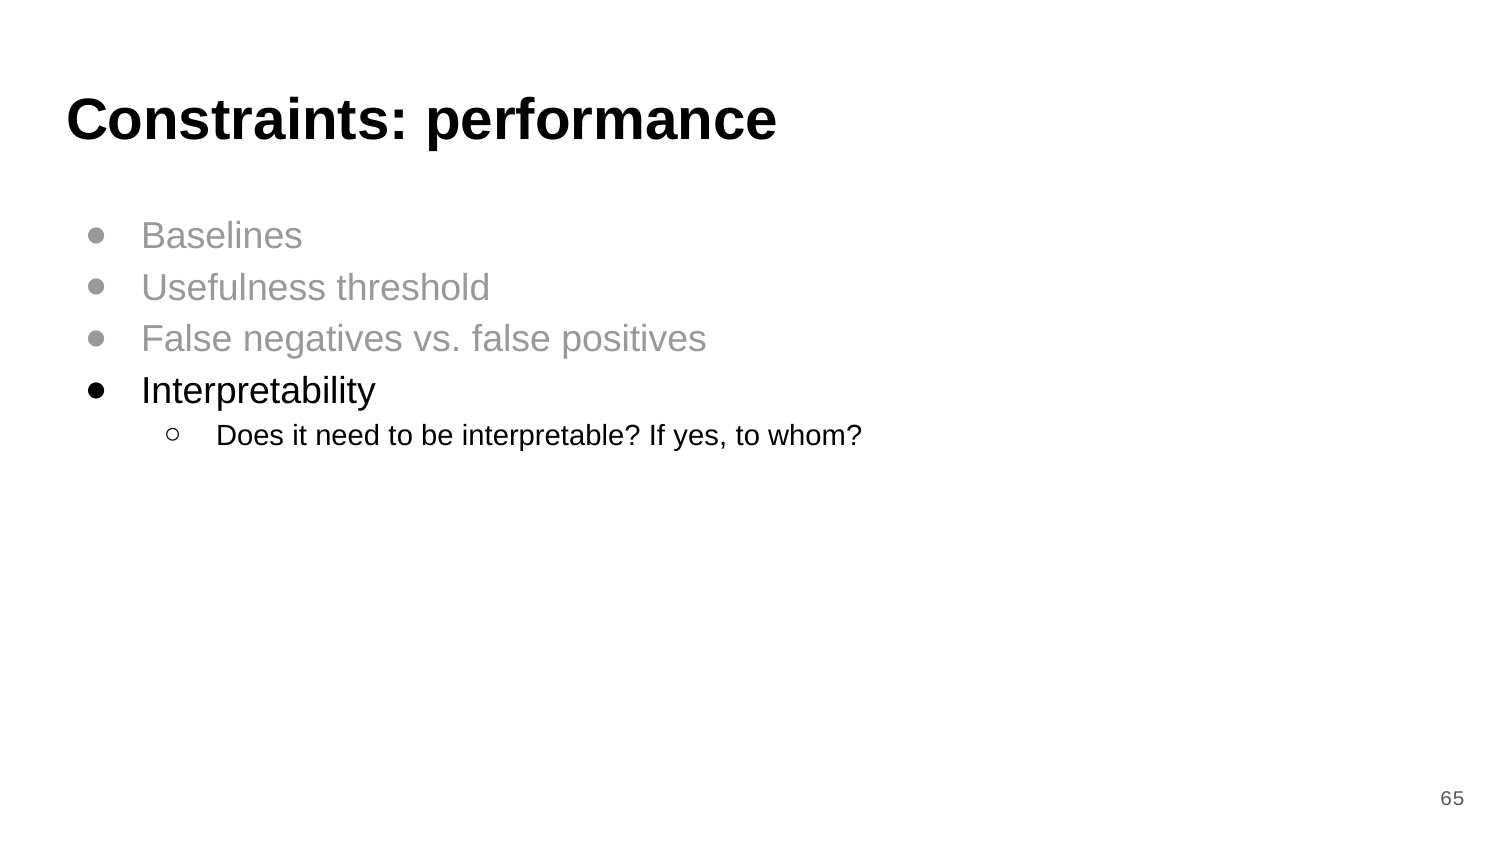

# Constraints: performance
Baselines
Usefulness threshold
False negatives vs. false positives
Interpretability
Does it need to be interpretable? If yes, to whom?
65